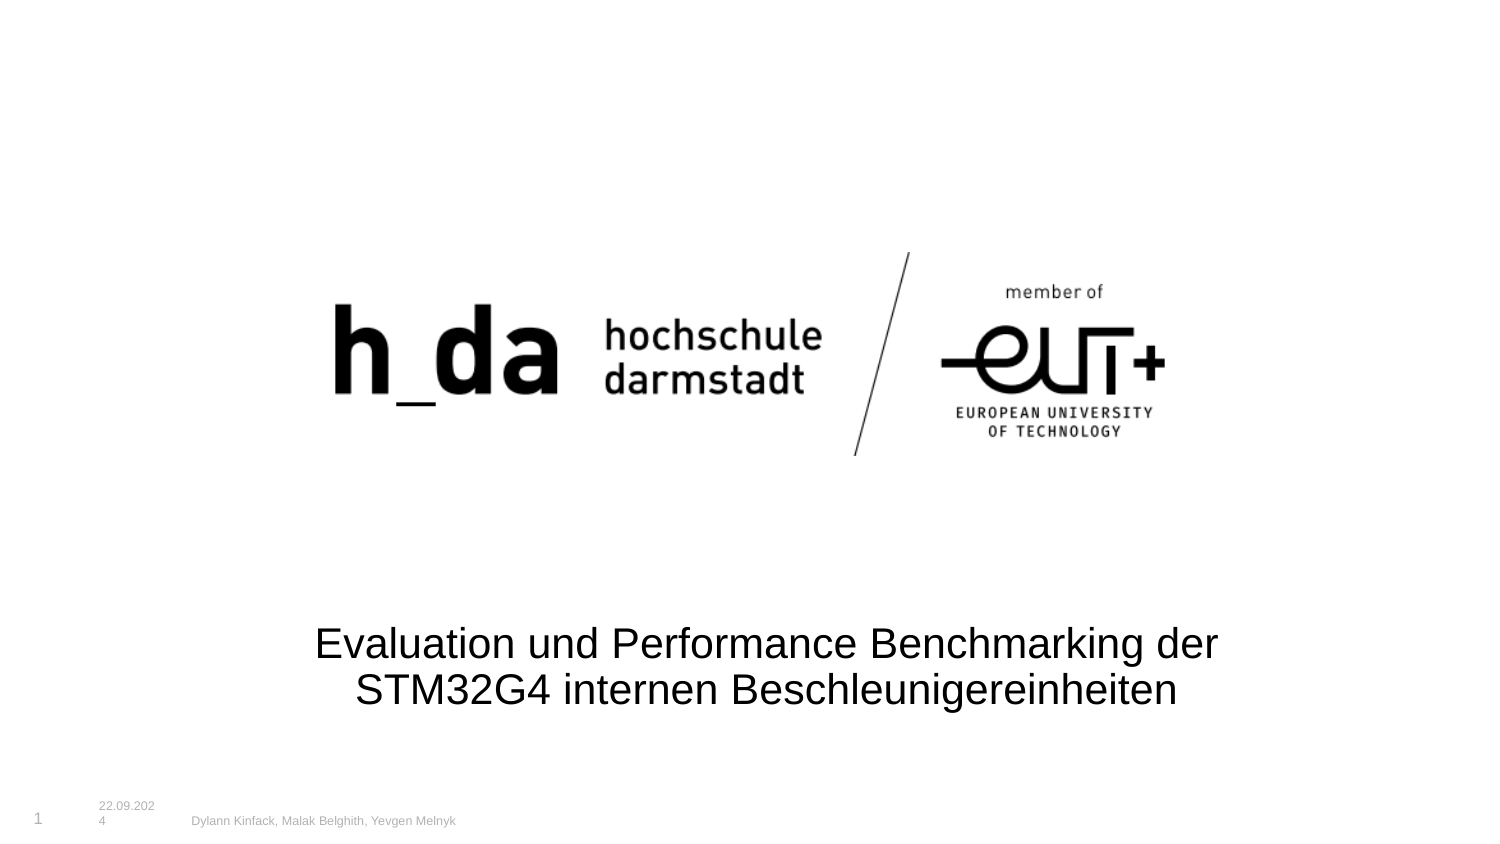

Evaluation und Performance Benchmarking der STM32G4 internen Beschleunigereinheiten

1
22.09.2024
Dylann Kinfack, Malak Belghith, Yevgen Melnyk